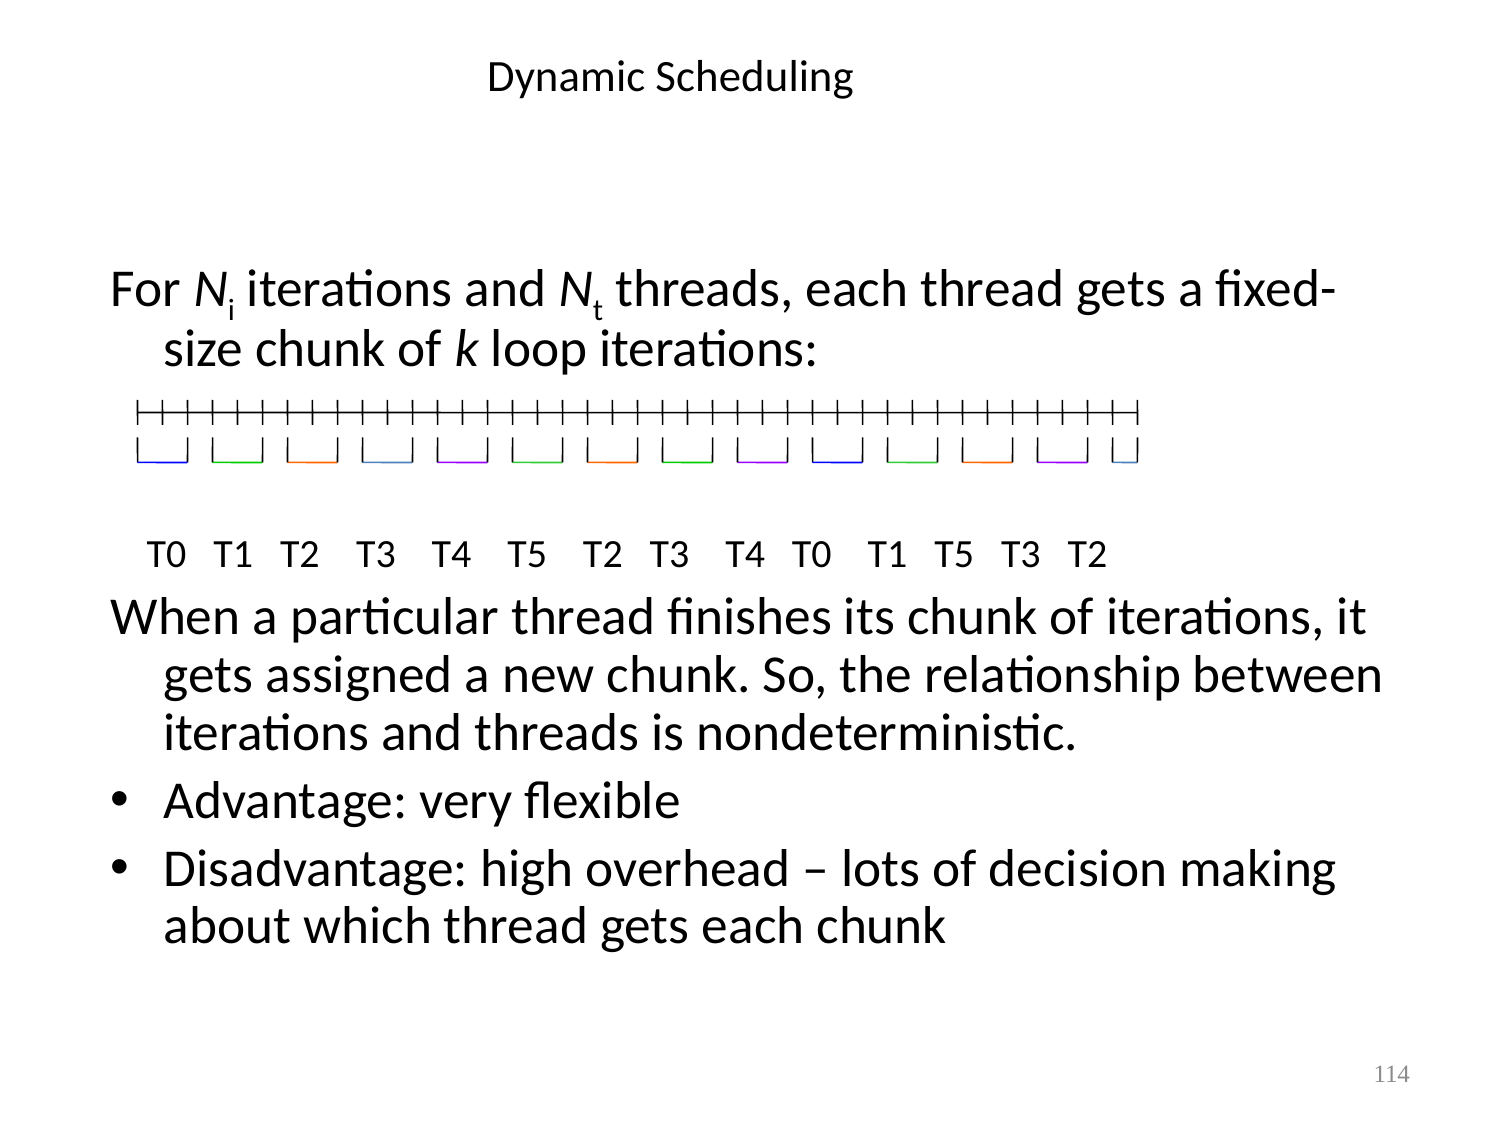

# Dynamic Scheduling
For Ni iterations and Nt threads, each thread gets a fixed-size chunk of k loop iterations:

   T0   T1   T2    T3    T4    T5    T2   T3    T4   T0    T1   T5   T3   T2
When a particular thread finishes its chunk of iterations, it gets assigned a new chunk. So, the relationship between iterations and threads is nondeterministic.
Advantage: very flexible
Disadvantage: high overhead – lots of decision making about which thread gets each chunk

114